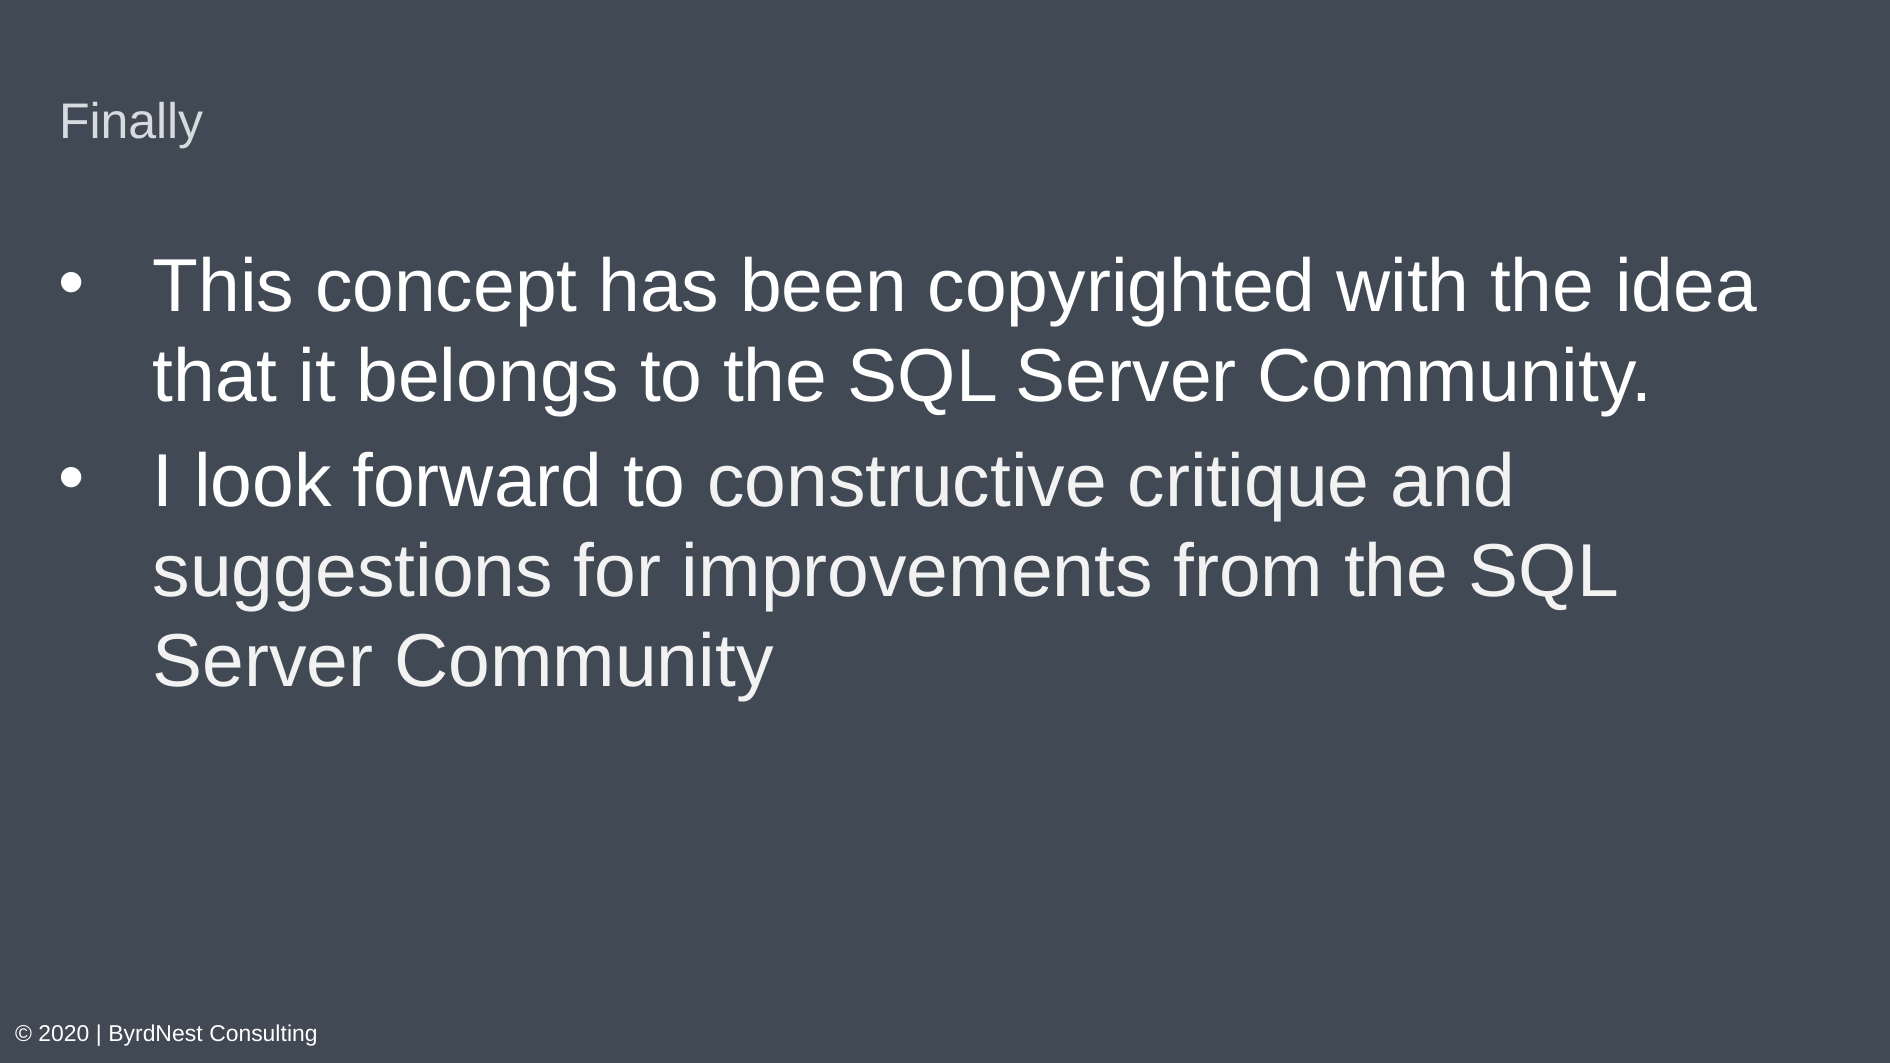

# Finally
This concept has been copyrighted with the idea that it belongs to the SQL Server Community.
I look forward to constructive critique and suggestions for improvements from the SQL Server Community
© 2020 | ByrdNest Consulting